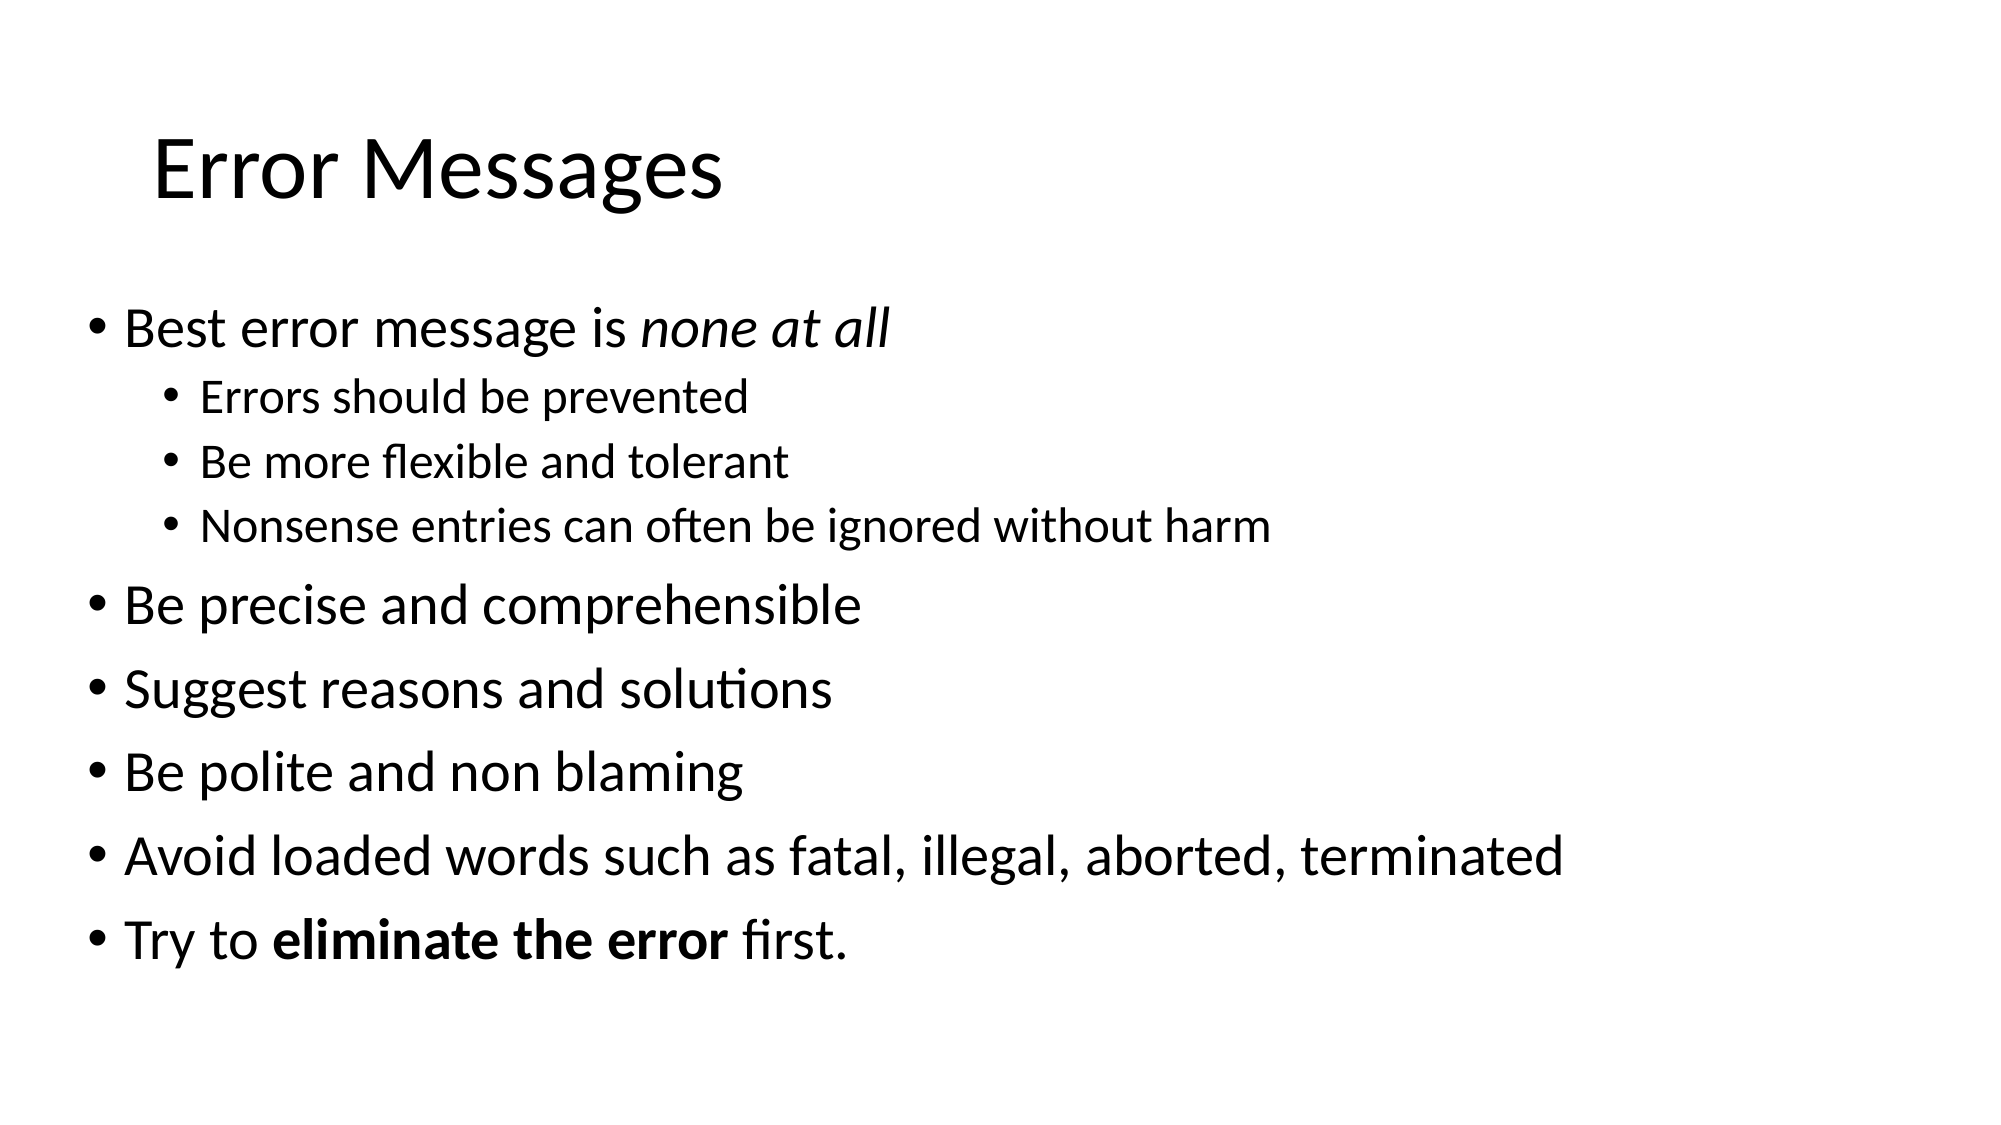

# Error Messages
Best error message is none at all
Errors should be prevented
Be more flexible and tolerant
Nonsense entries can often be ignored without harm
Be precise and comprehensible
Suggest reasons and solutions
Be polite and non blaming
Avoid loaded words such as fatal, illegal, aborted, terminated
Try to eliminate the error first.